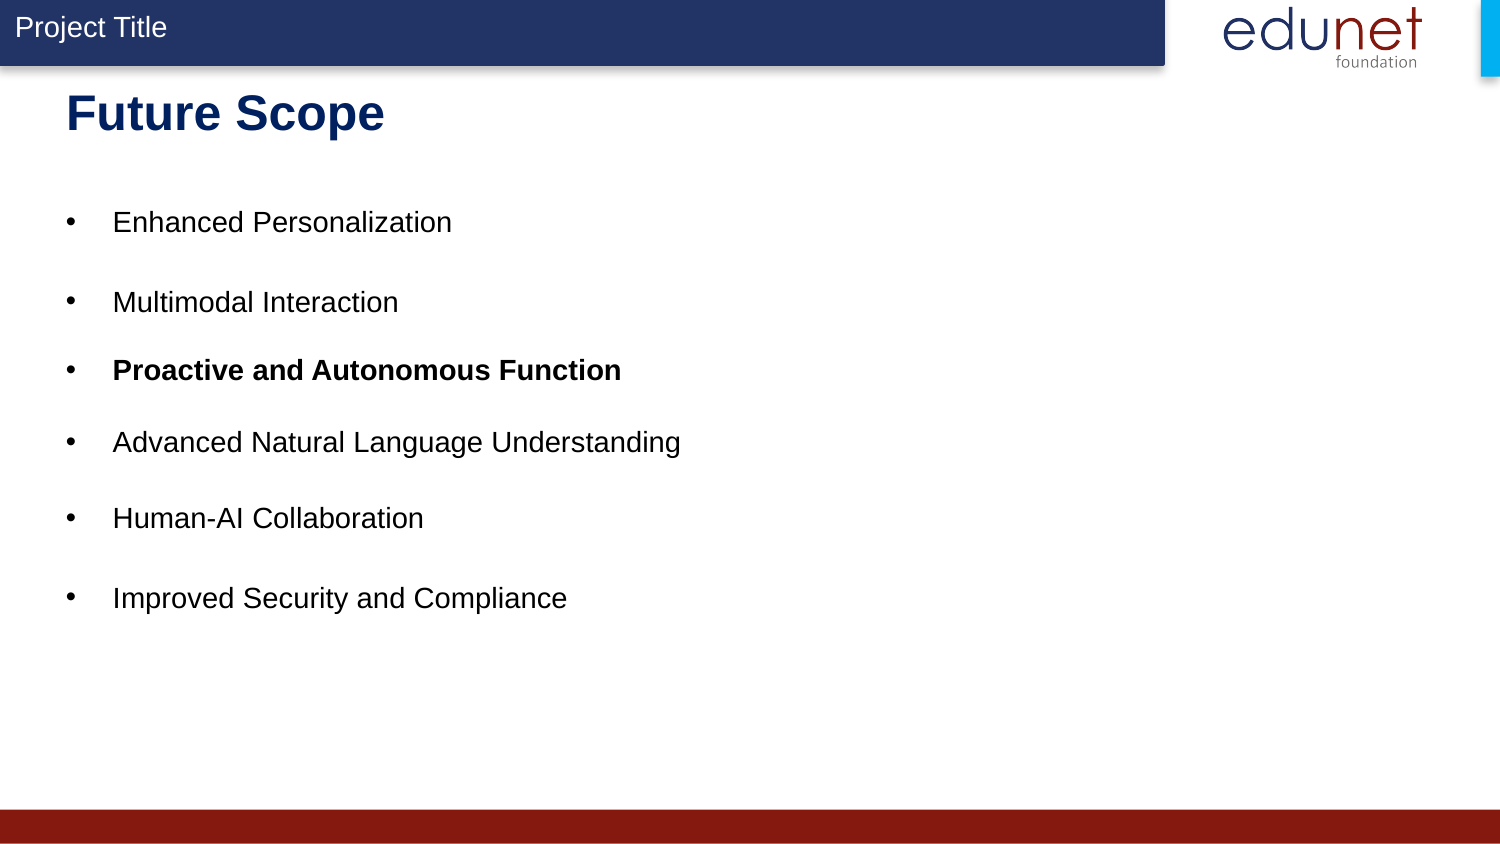

# Future Scope
Enhanced Personalization
Multimodal Interaction
Proactive and Autonomous Function
Advanced Natural Language Understanding
Human-AI Collaboration
Improved Security and Compliance